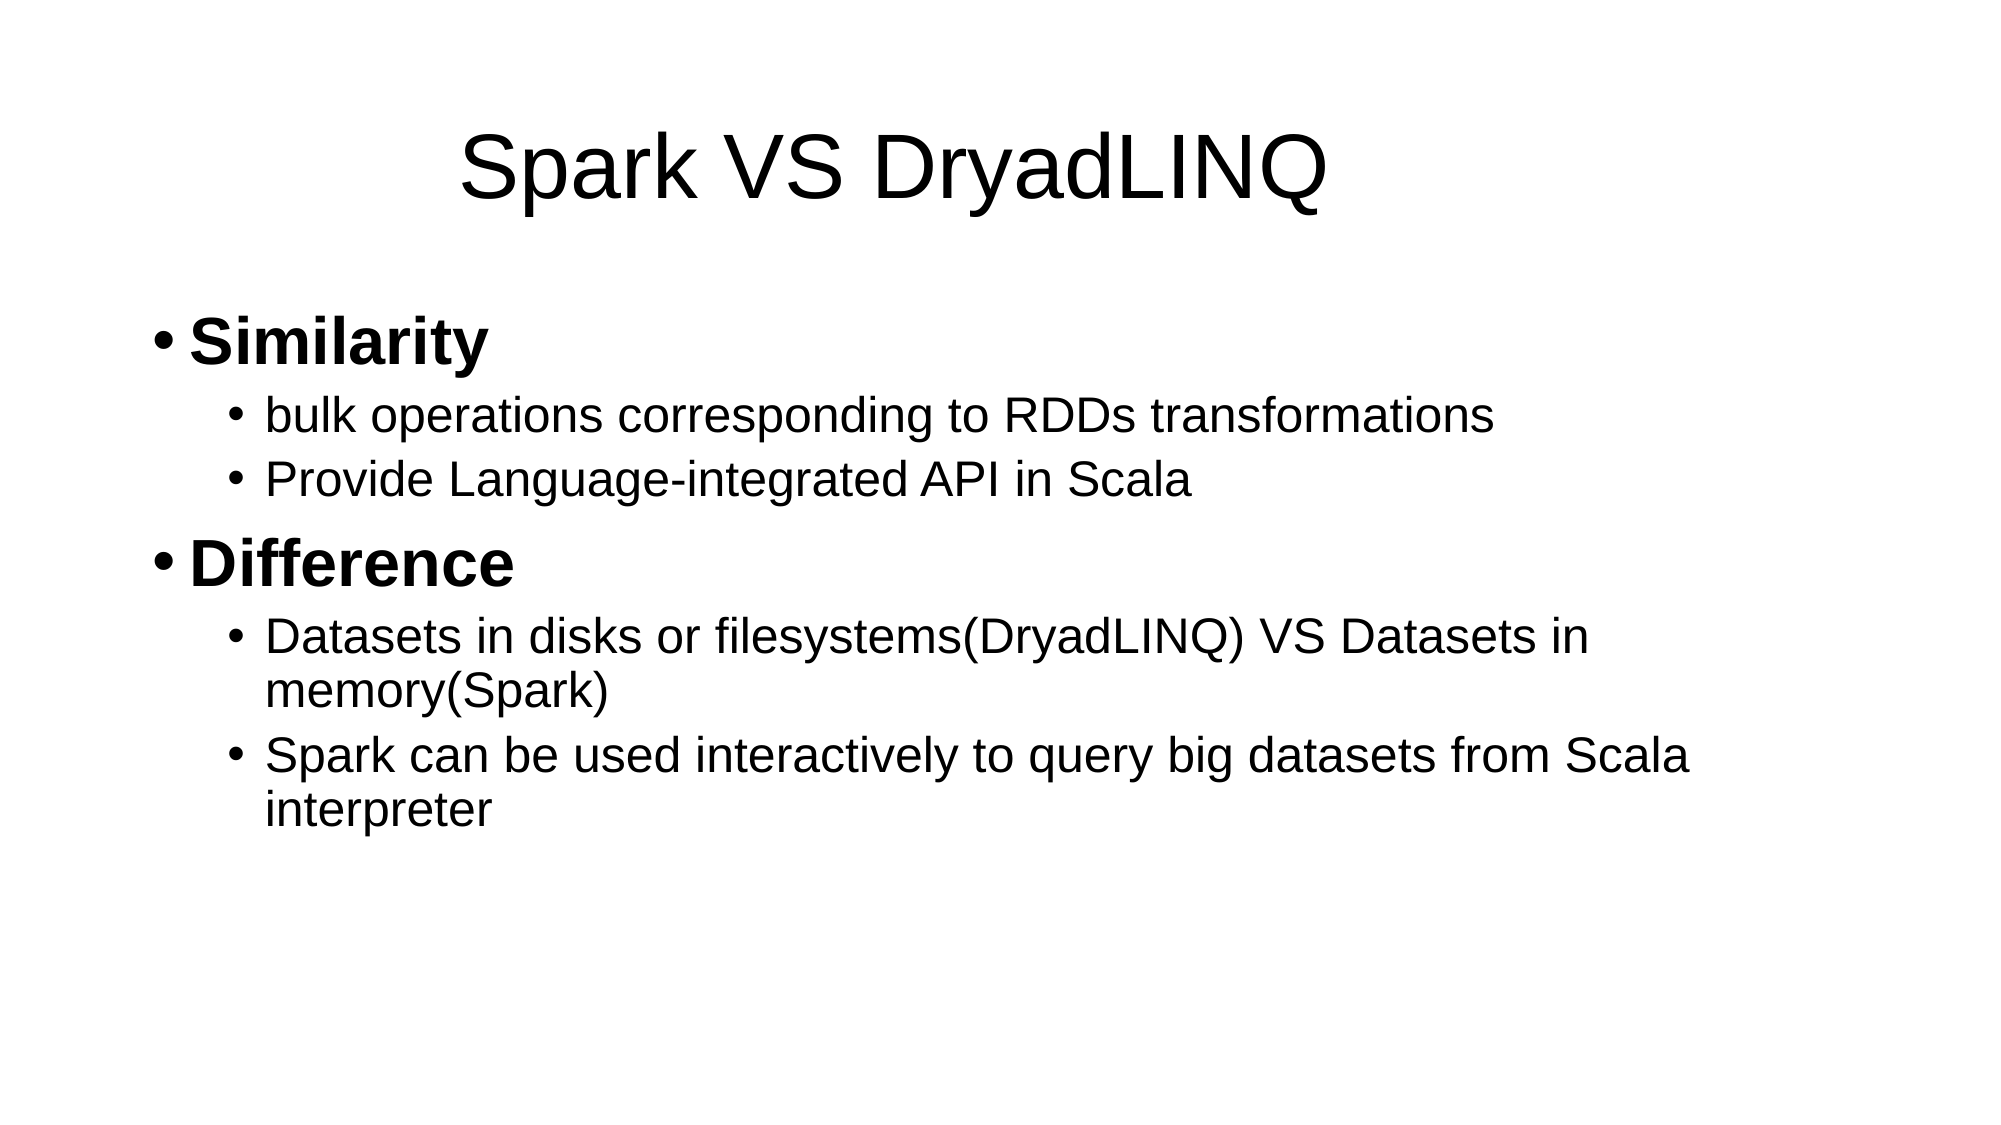

# Spark VS DryadLINQ
Similarity
bulk operations corresponding to RDDs transformations
Provide Language-integrated API in Scala
Difference
Datasets in disks or filesystems(DryadLINQ) VS Datasets in memory(Spark)
Spark can be used interactively to query big datasets from Scala interpreter